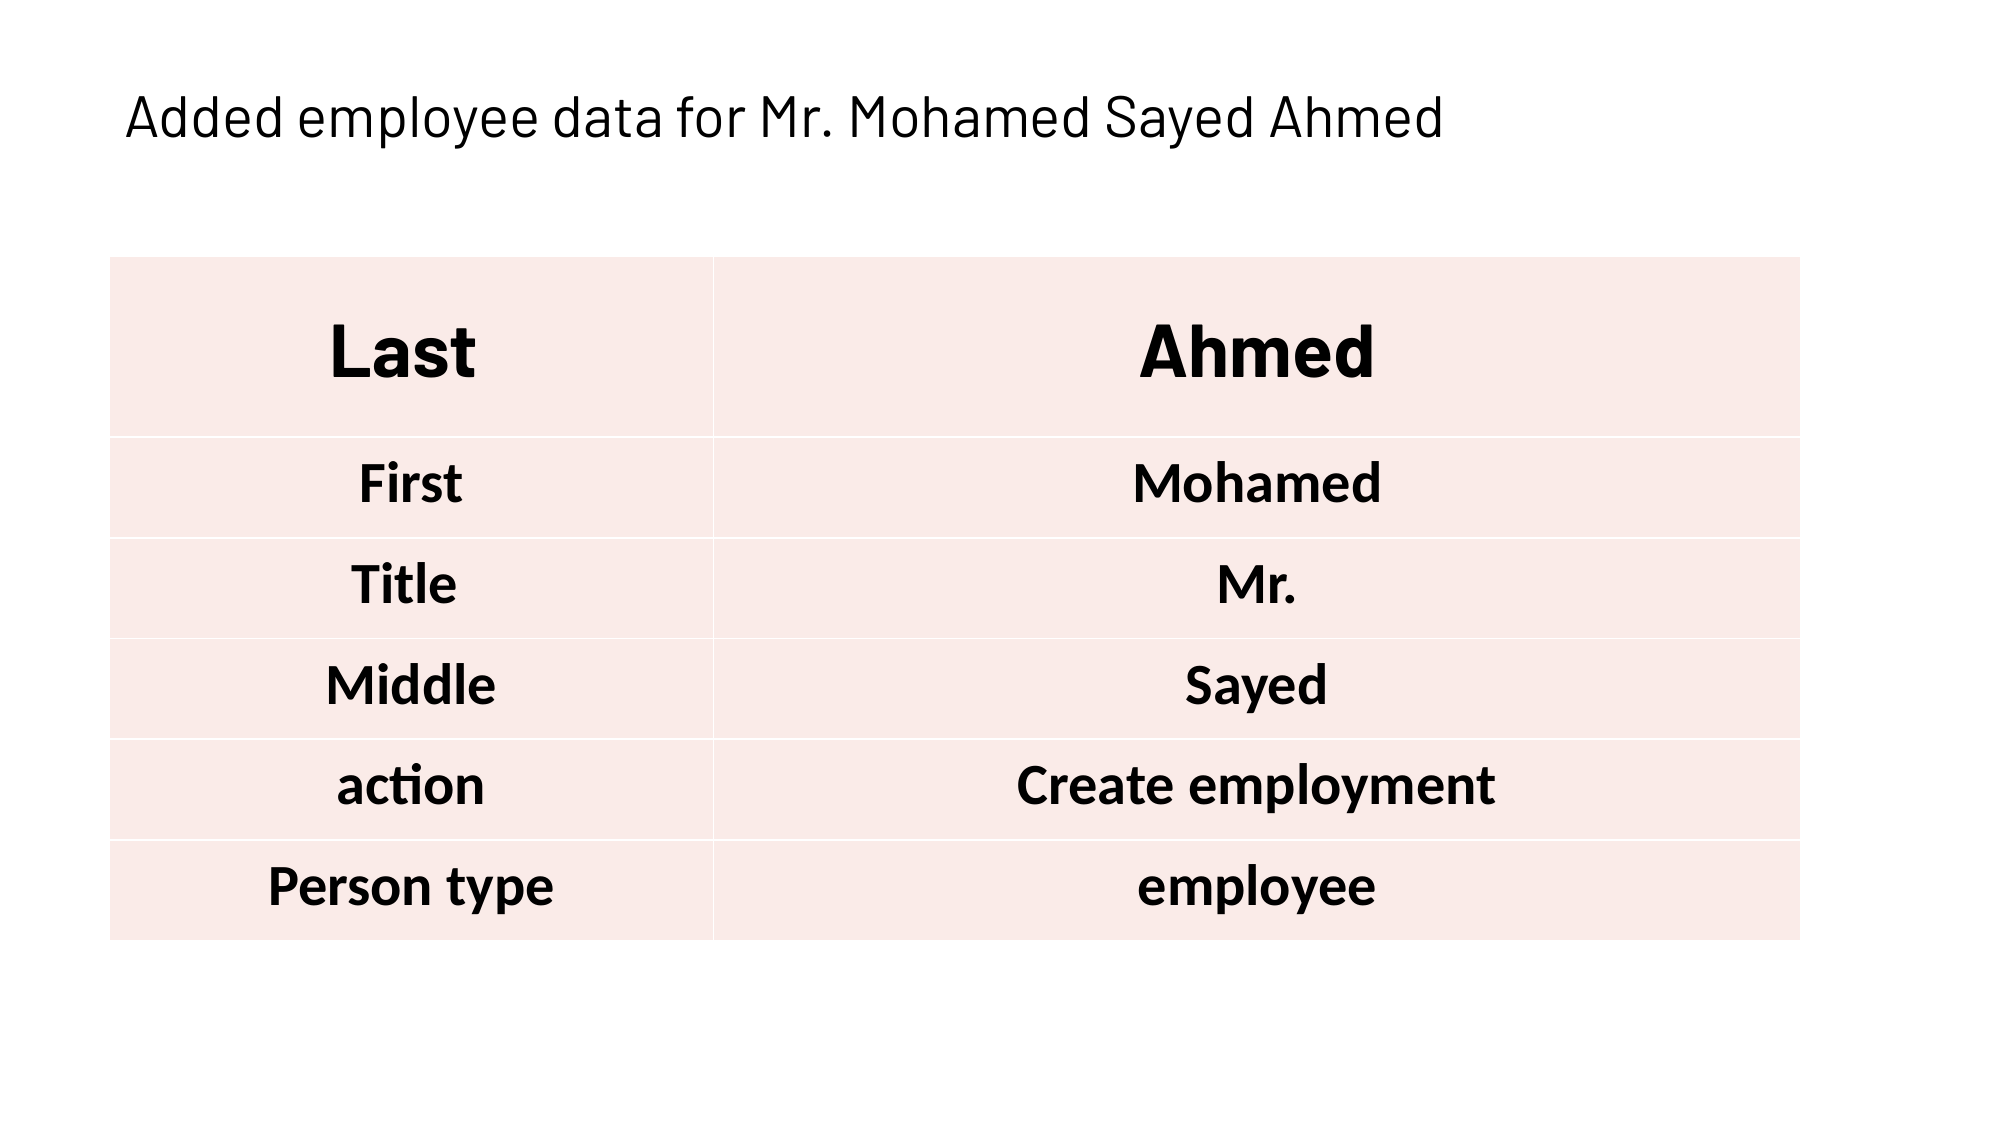

Added employee data for Mr. Mohamed Sayed Ahmed
| Last | Ahmed |
| --- | --- |
| First | Mohamed |
| Title | Mr. |
| Middle | Sayed |
| action | Create employment |
| Person type | employee |